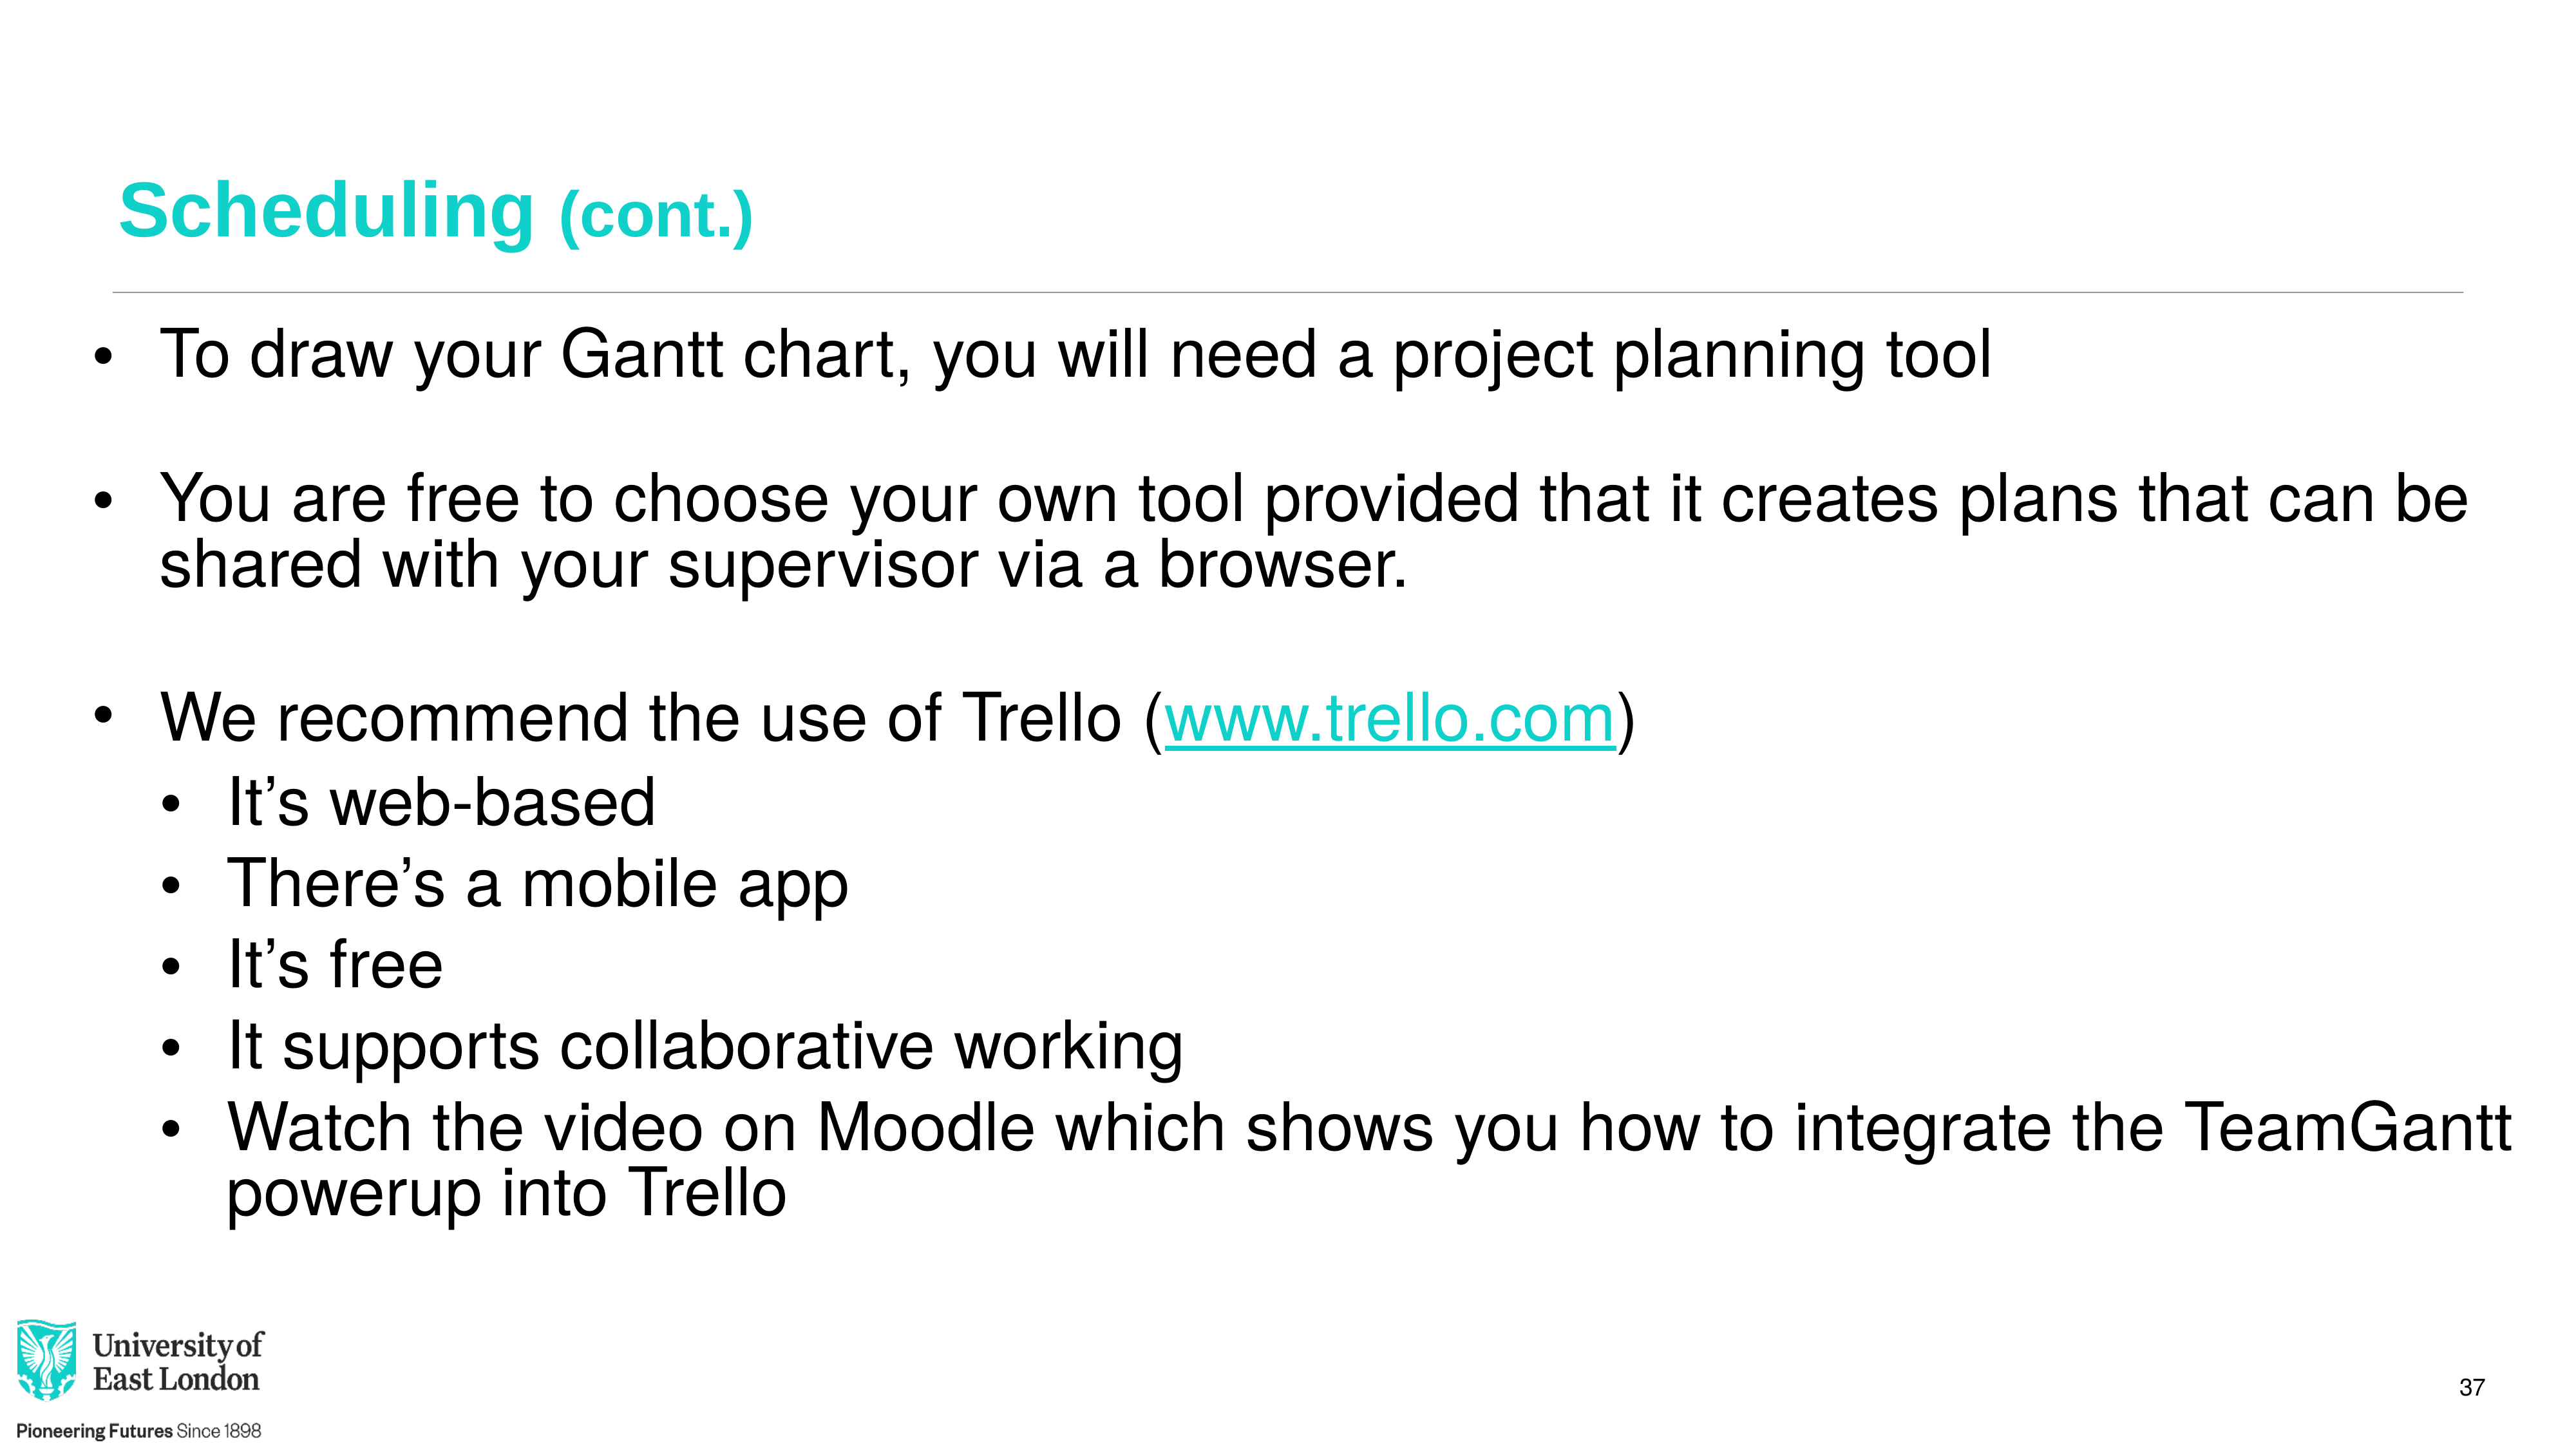

# Scheduling (cont.)
To draw your Gantt chart, you will need a project planning tool
You are free to choose your own tool provided that it creates plans that can be shared with your supervisor via a browser.
We recommend the use of Trello (www.trello.com)
It’s web-based
There’s a mobile app
It’s free
It supports collaborative working
Watch the video on Moodle which shows you how to integrate the TeamGantt powerup into Trello
37